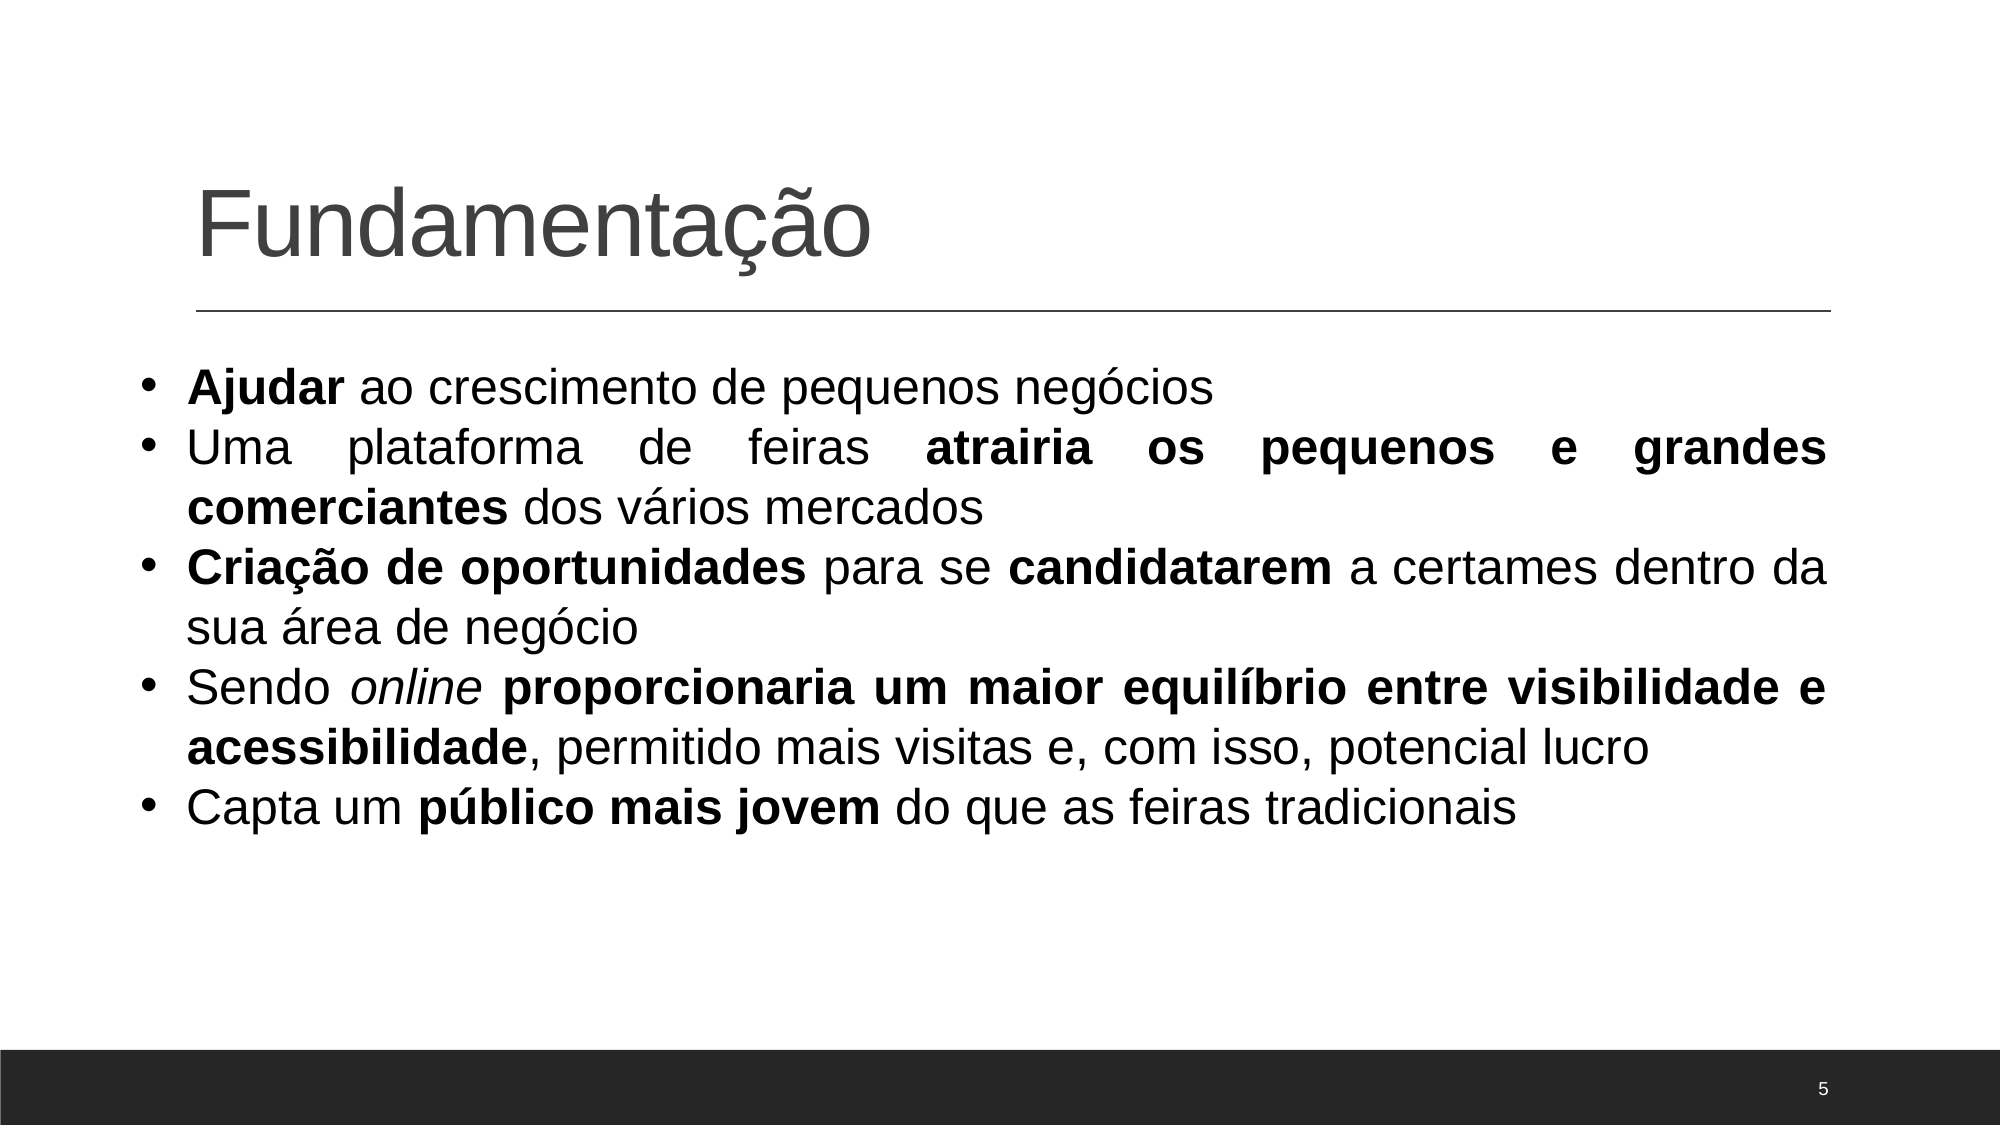

# Fundamentação
Ajudar ao crescimento de pequenos negócios
Uma plataforma de feiras atrairia os pequenos e grandes comerciantes dos vários mercados
Criação de oportunidades para se candidatarem a certames dentro da sua área de negócio
Sendo online proporcionaria um maior equilíbrio entre visibilidade e acessibilidade, permitido mais visitas e, com isso, potencial lucro
Capta um público mais jovem do que as feiras tradicionais
5